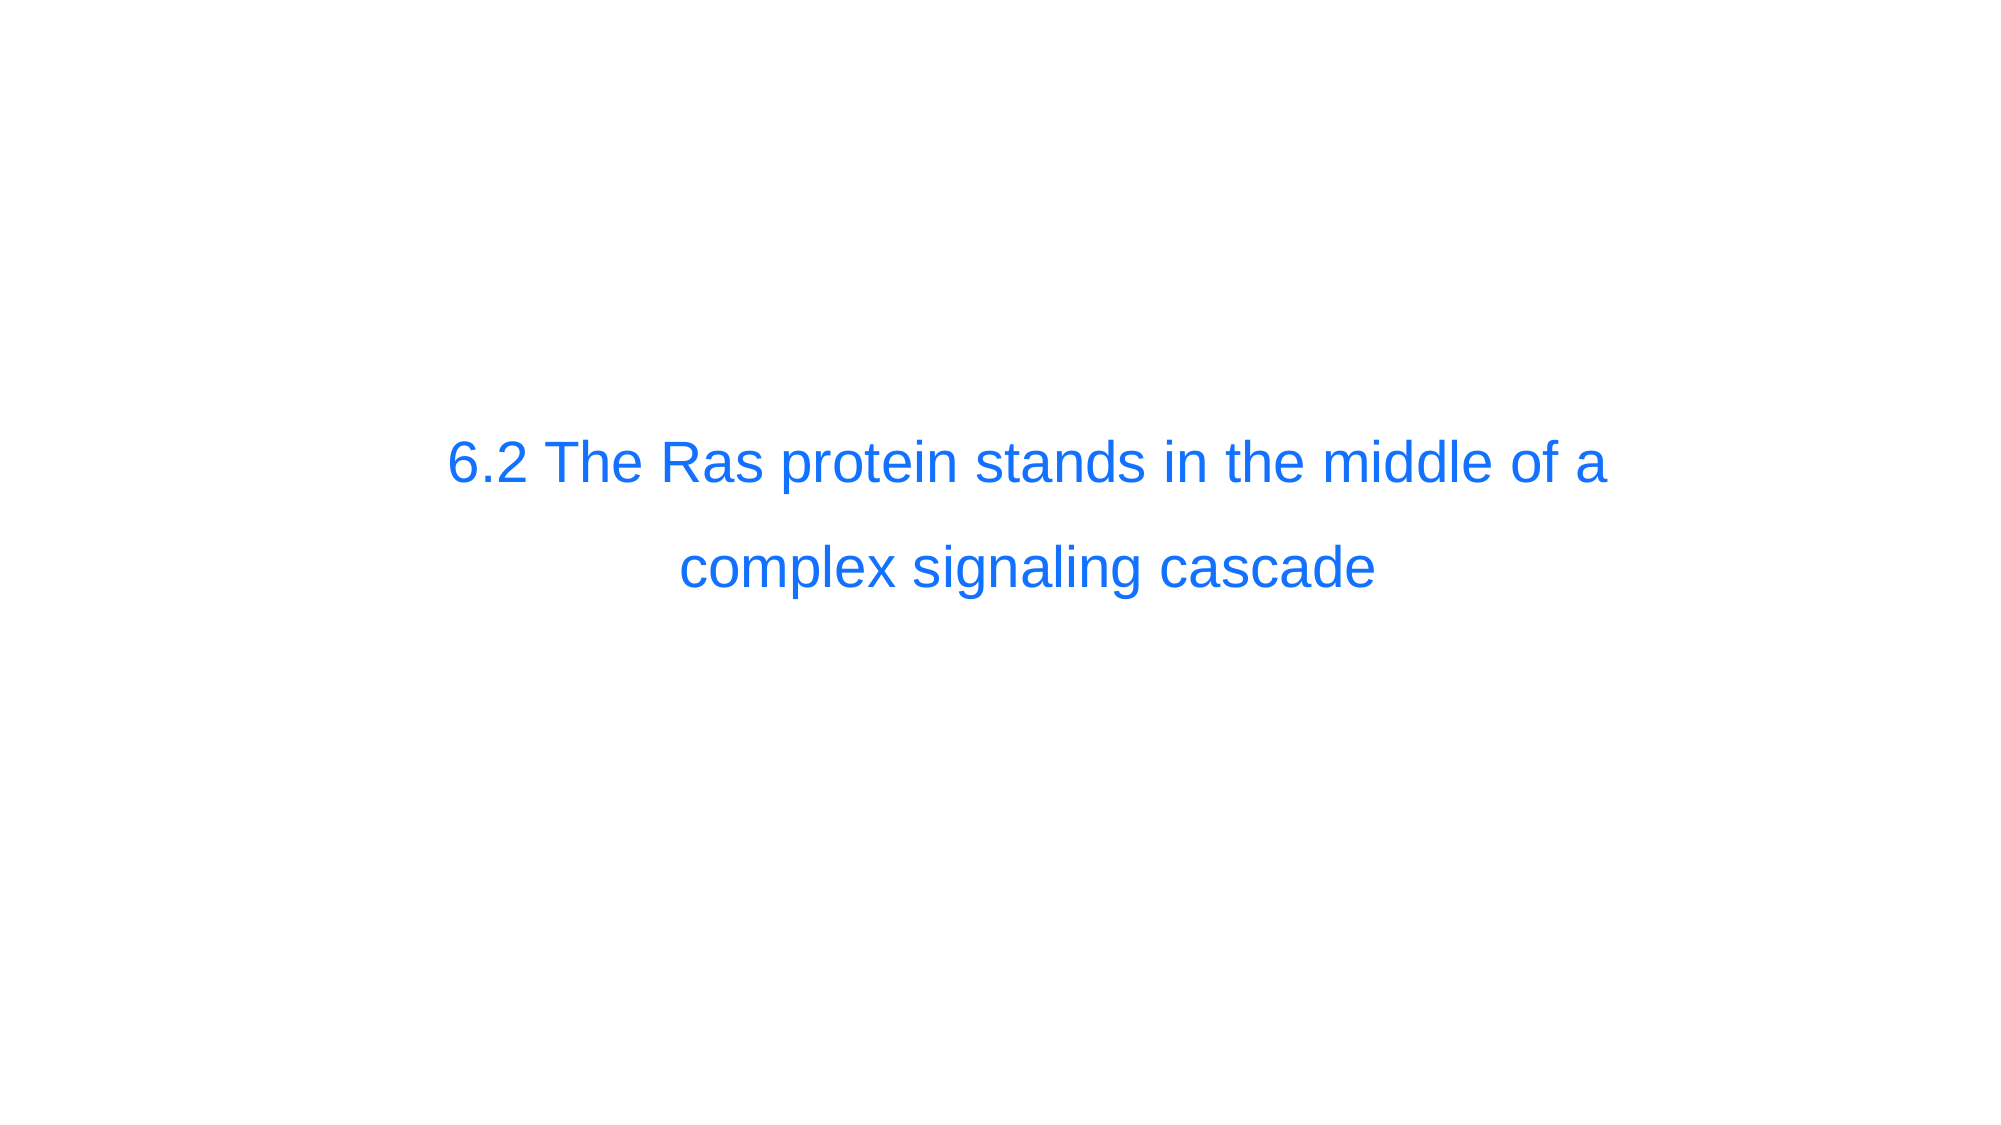

6.2 The Ras protein stands in the middle of a complex signaling cascade